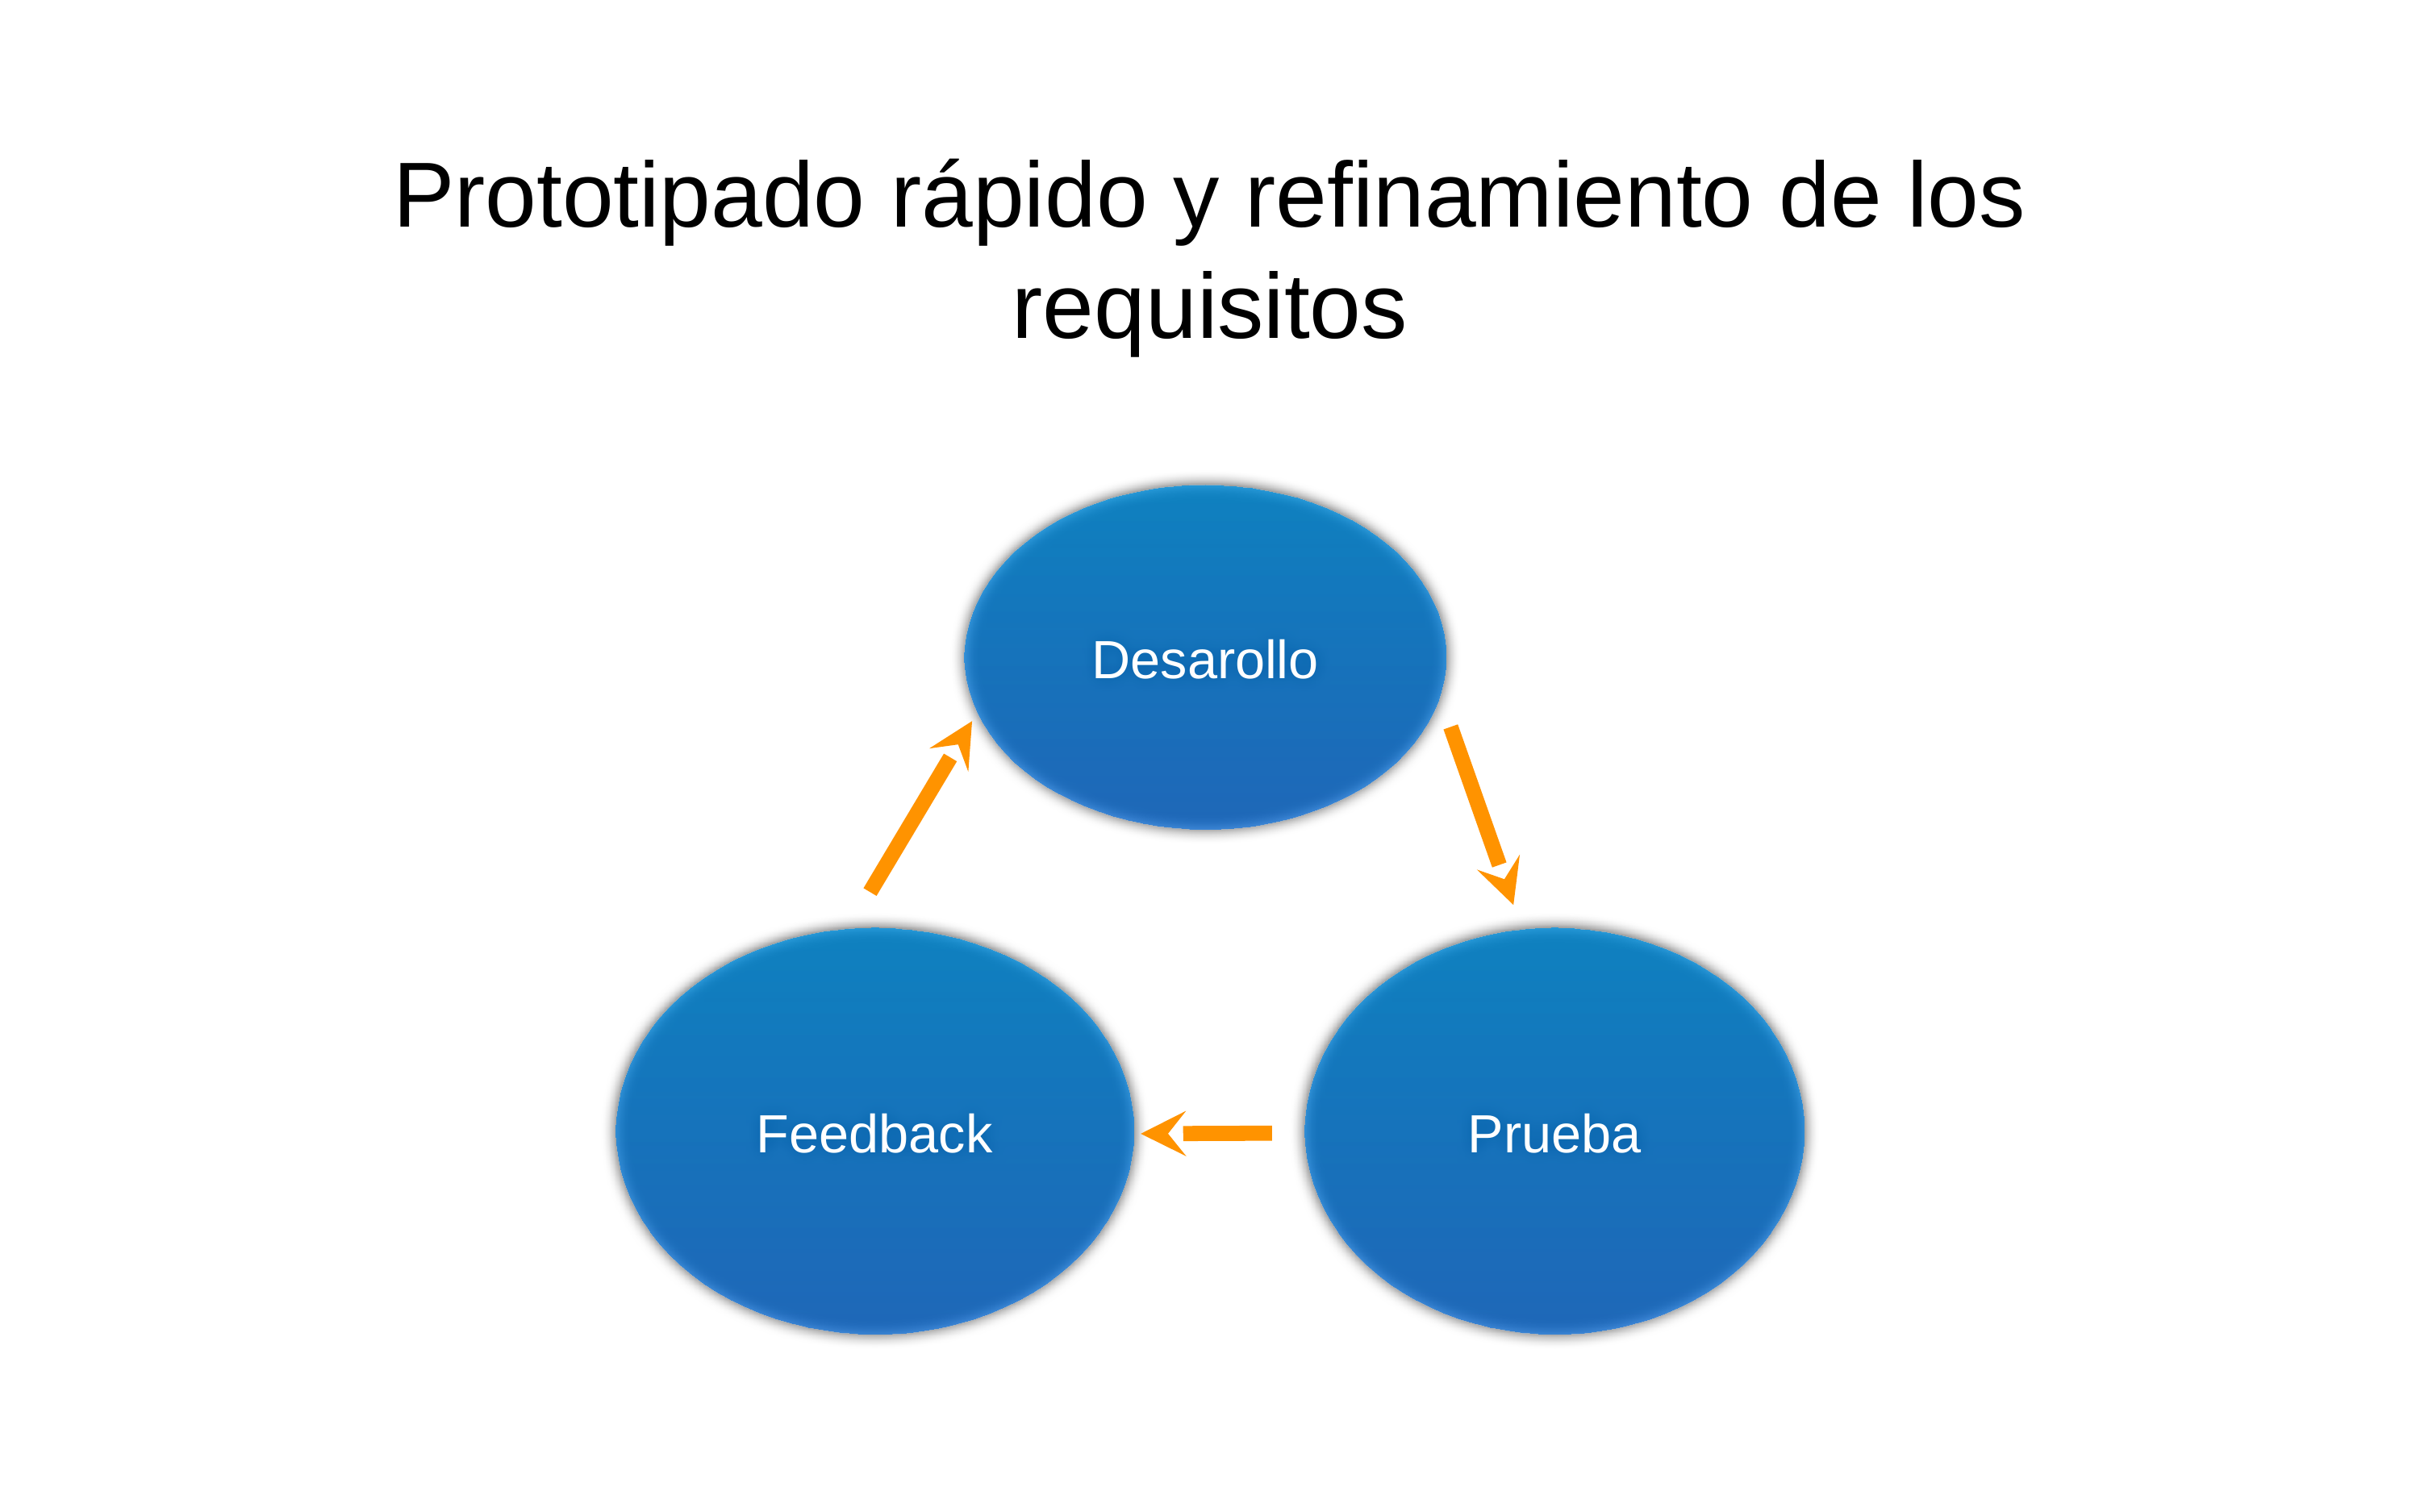

Prototipado rápido y refinamiento de los requisitos
Desarollo

Feedback
Prueba

57